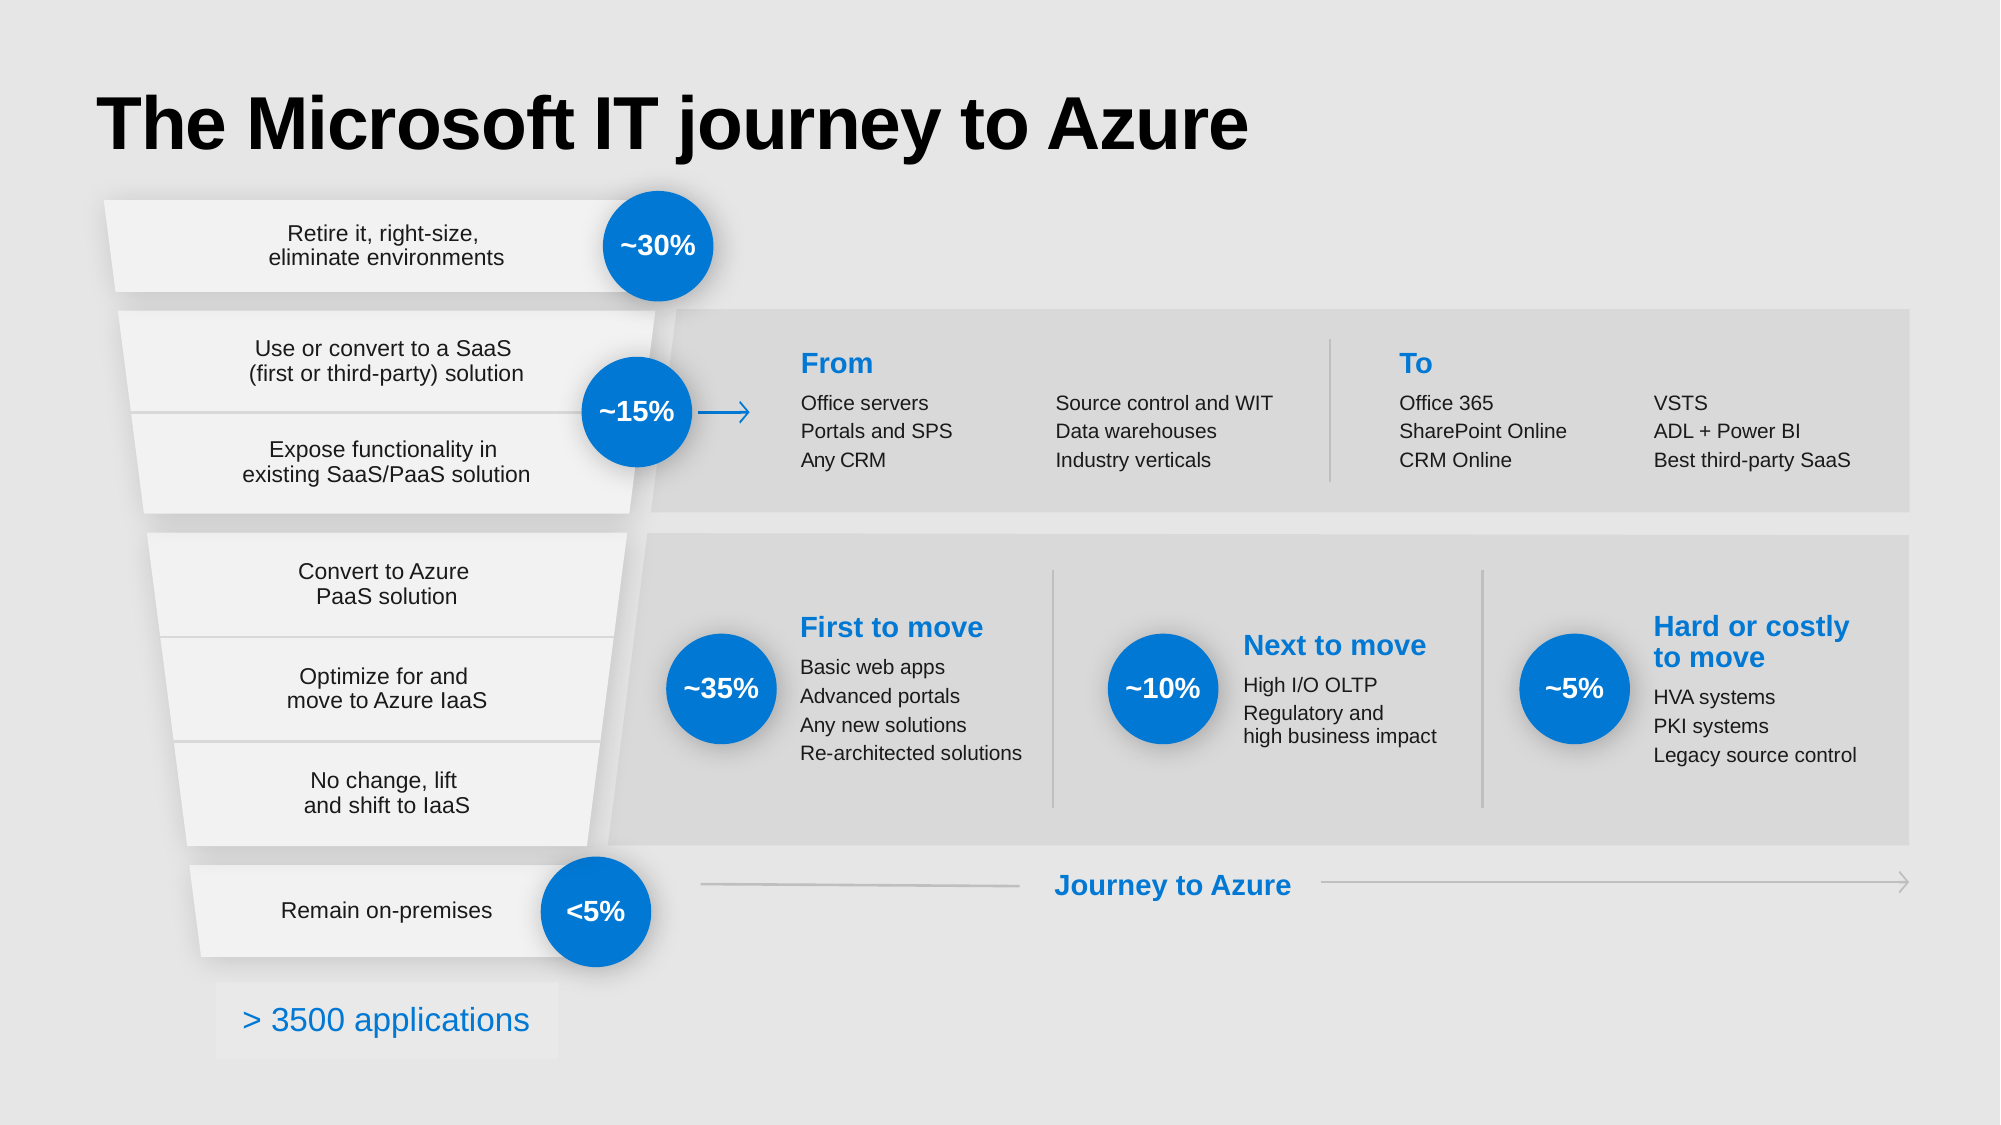

# The Microsoft IT journey to Azure
~30%
Retire it, right-size,
eliminate environments

Use or convert to a SaaS
(first or third-party) solution
Expose functionality in
existing SaaS/PaaS solution
~15%

Convert to Azure
PaaS solution
Optimize for and
move to Azure IaaS
No change, lift
and shift to IaaS
<5%
Remain on-premises
> 3500 applications
From
Office servers
Portals and SPS
Any CRM
From
Source control and WIT
Data warehouses
Industry verticals
To
Office 365
SharePoint Online
CRM Online
To
VSTS
ADL + Power BI
Best third-party SaaS

First to move
Basic web apps
Advanced portals
Any new solutions
Re-architected solutions
Next to move
High I/O OLTP
Regulatory and
high business impact
Hard or costly
to move
HVA systems
PKI systems
Legacy source control

~35%
~10%
~5%
Journey to Azure